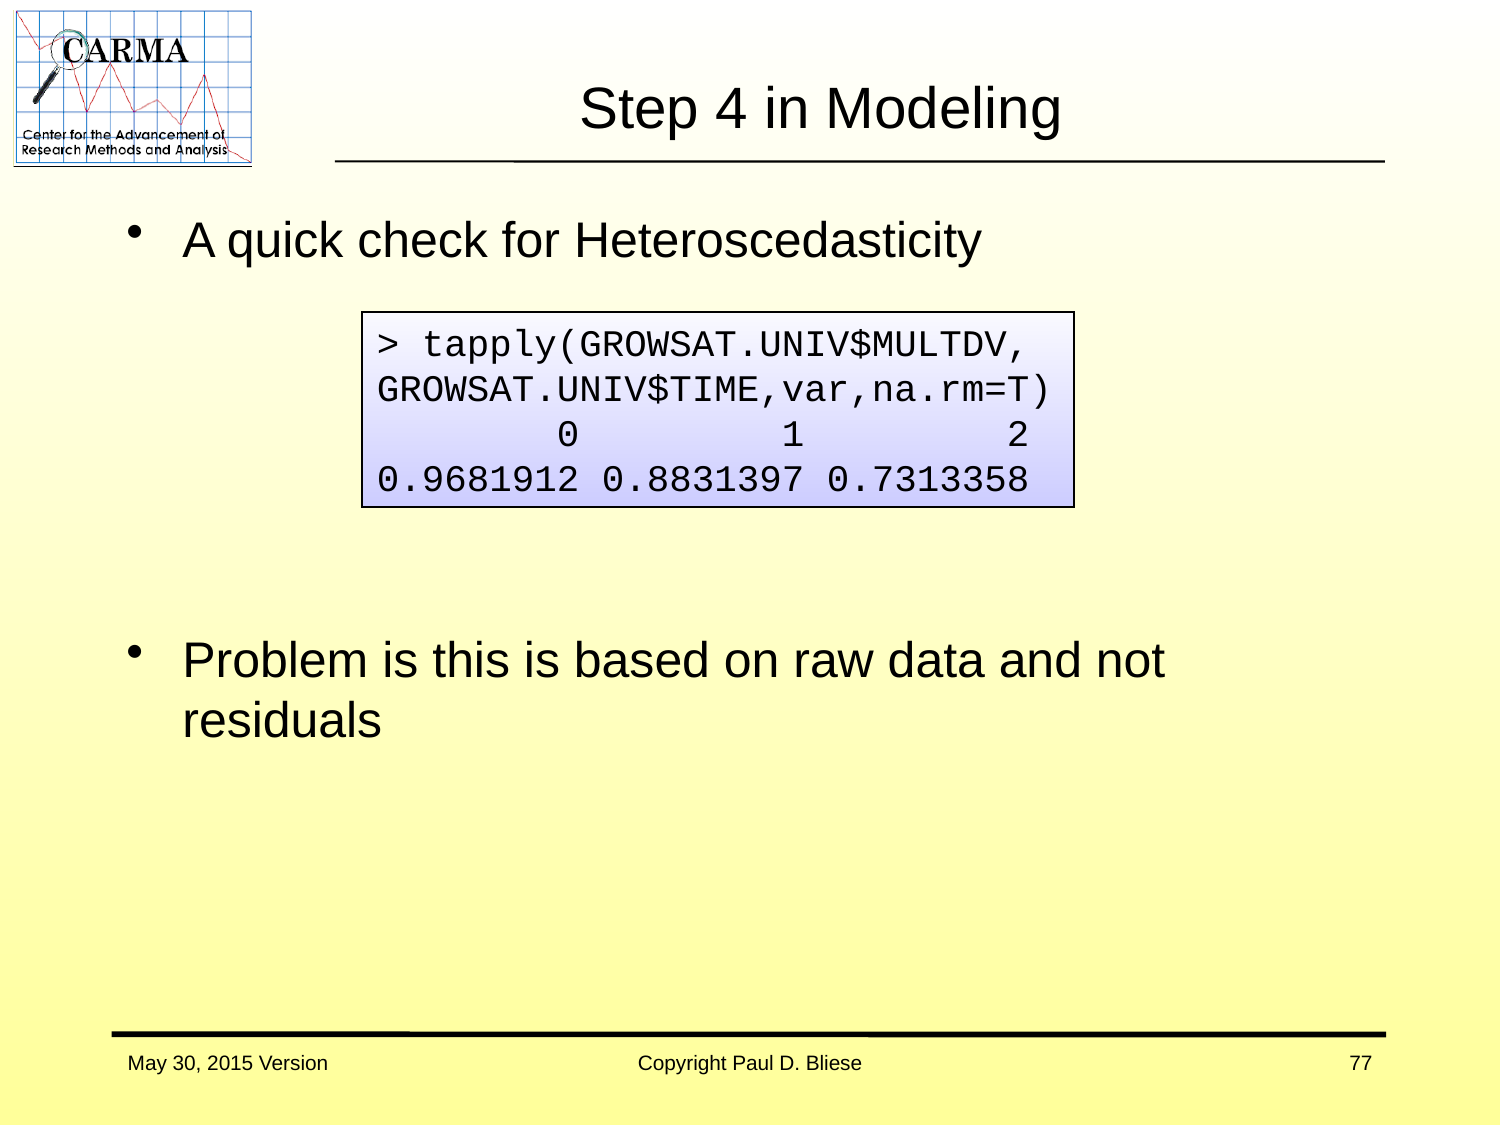

# Step 4 in Modeling
A quick check for Heteroscedasticity

Problem is this is based on raw data and not residuals
> tapply(GROWSAT.UNIV$MULTDV,
GROWSAT.UNIV$TIME,var,na.rm=T)
        0         1         2
0.9681912 0.8831397 0.7313358
May 30, 2015 Version
Copyright Paul D. Bliese
77